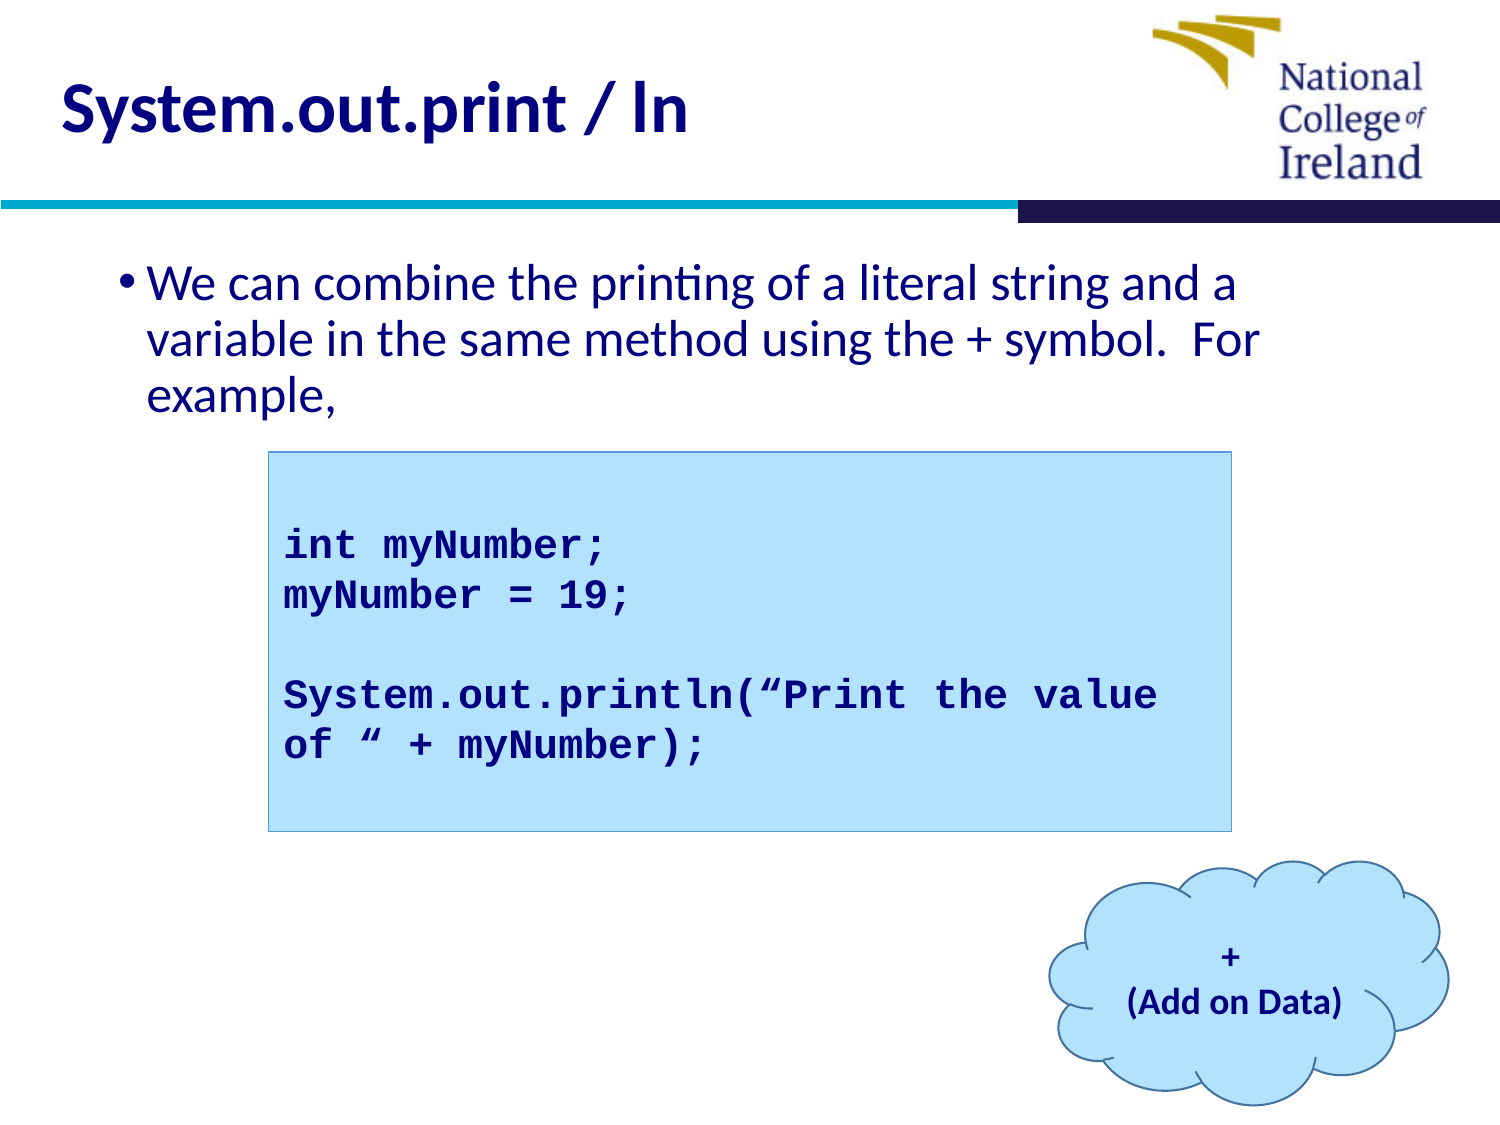

# System.out.print / ln
We can combine the printing of a literal string and a variable in the same method using the + symbol.  For example,

int myNumber;
myNumber = 19;

System.out.println(“Print the value of “ + myNumber);
+
(Add on Data)